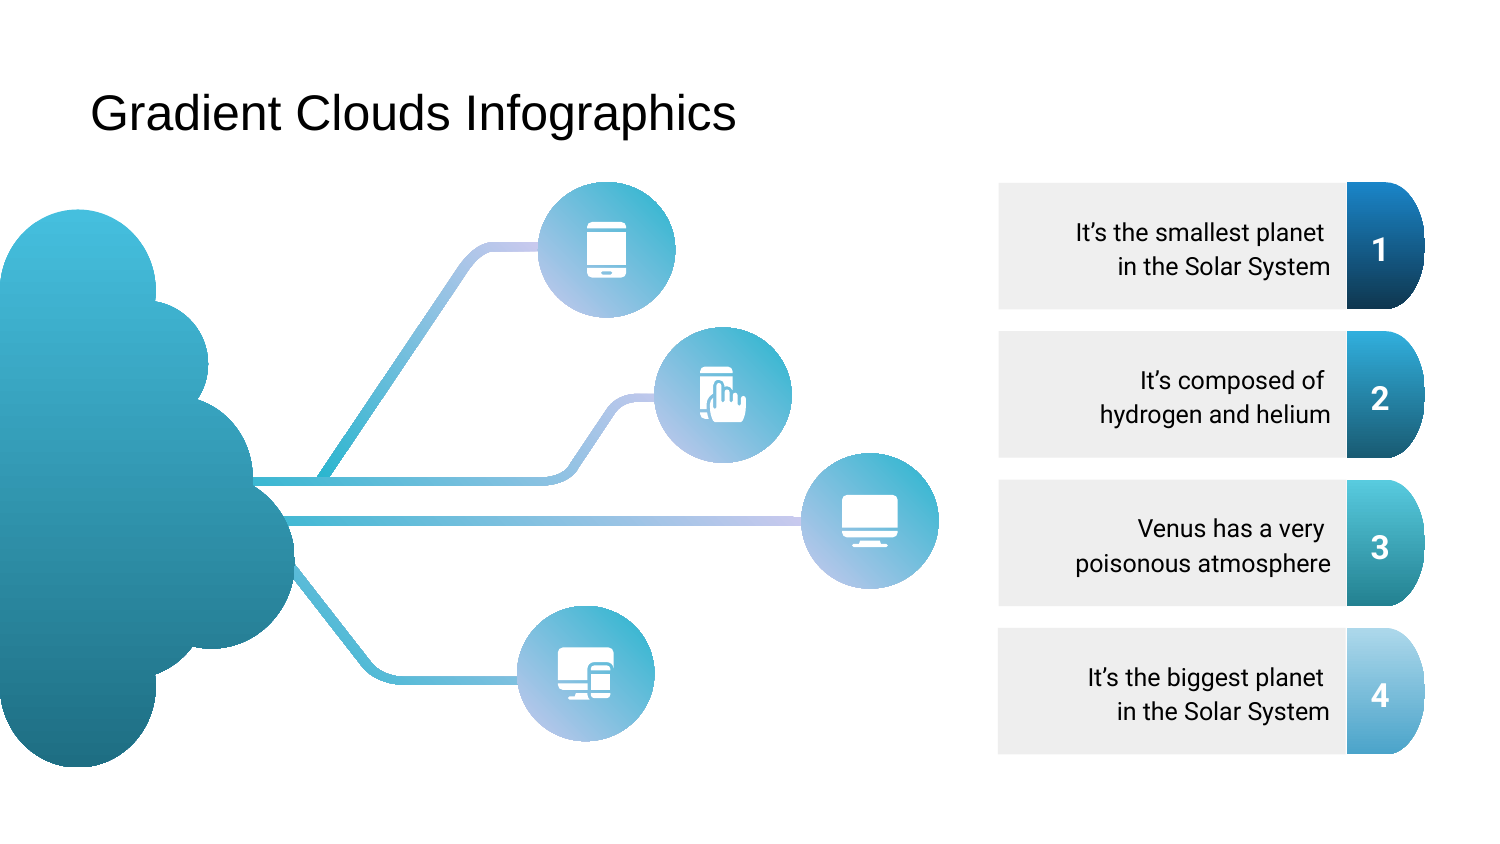

# Gradient Clouds Infographics
1

It’s the smallest planet
in the Solar System

It’s composed of
hydrogen and helium
2

3
Venus has a very
poisonous atmosphere

4
It’s the biggest planet
in the Solar System